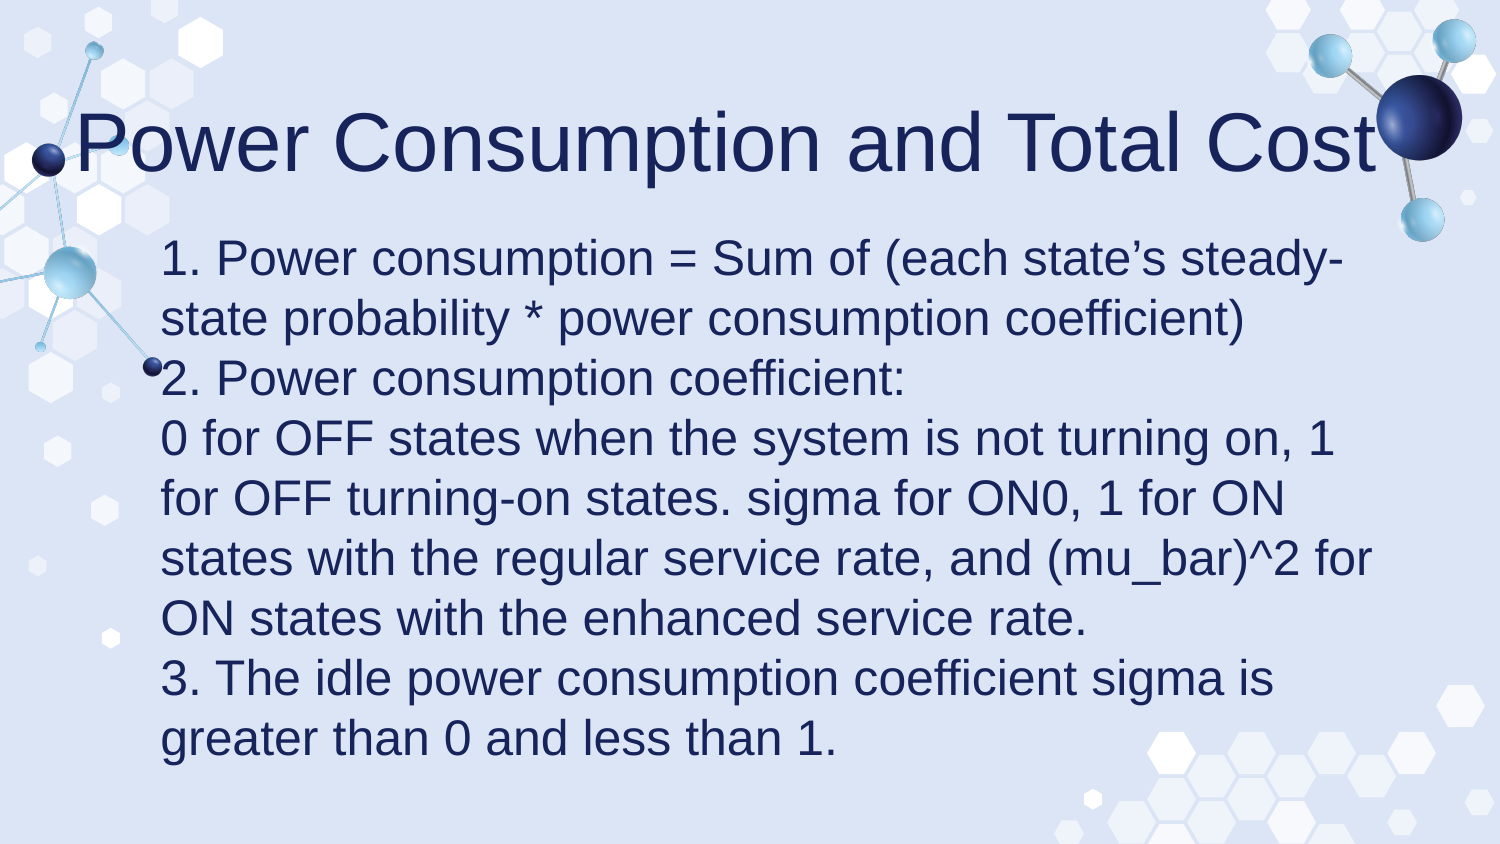

# Power Consumption and Total Cost
1. Power consumption = Sum of (each state’s steady-state probability * power consumption coefficient)
2. Power consumption coefficient:
0 for OFF states when the system is not turning on, 1 for OFF turning-on states. sigma for ON0, 1 for ON states with the regular service rate, and (mu_bar)^2 for ON states with the enhanced service rate.
3. The idle power consumption coefficient sigma is greater than 0 and less than 1.